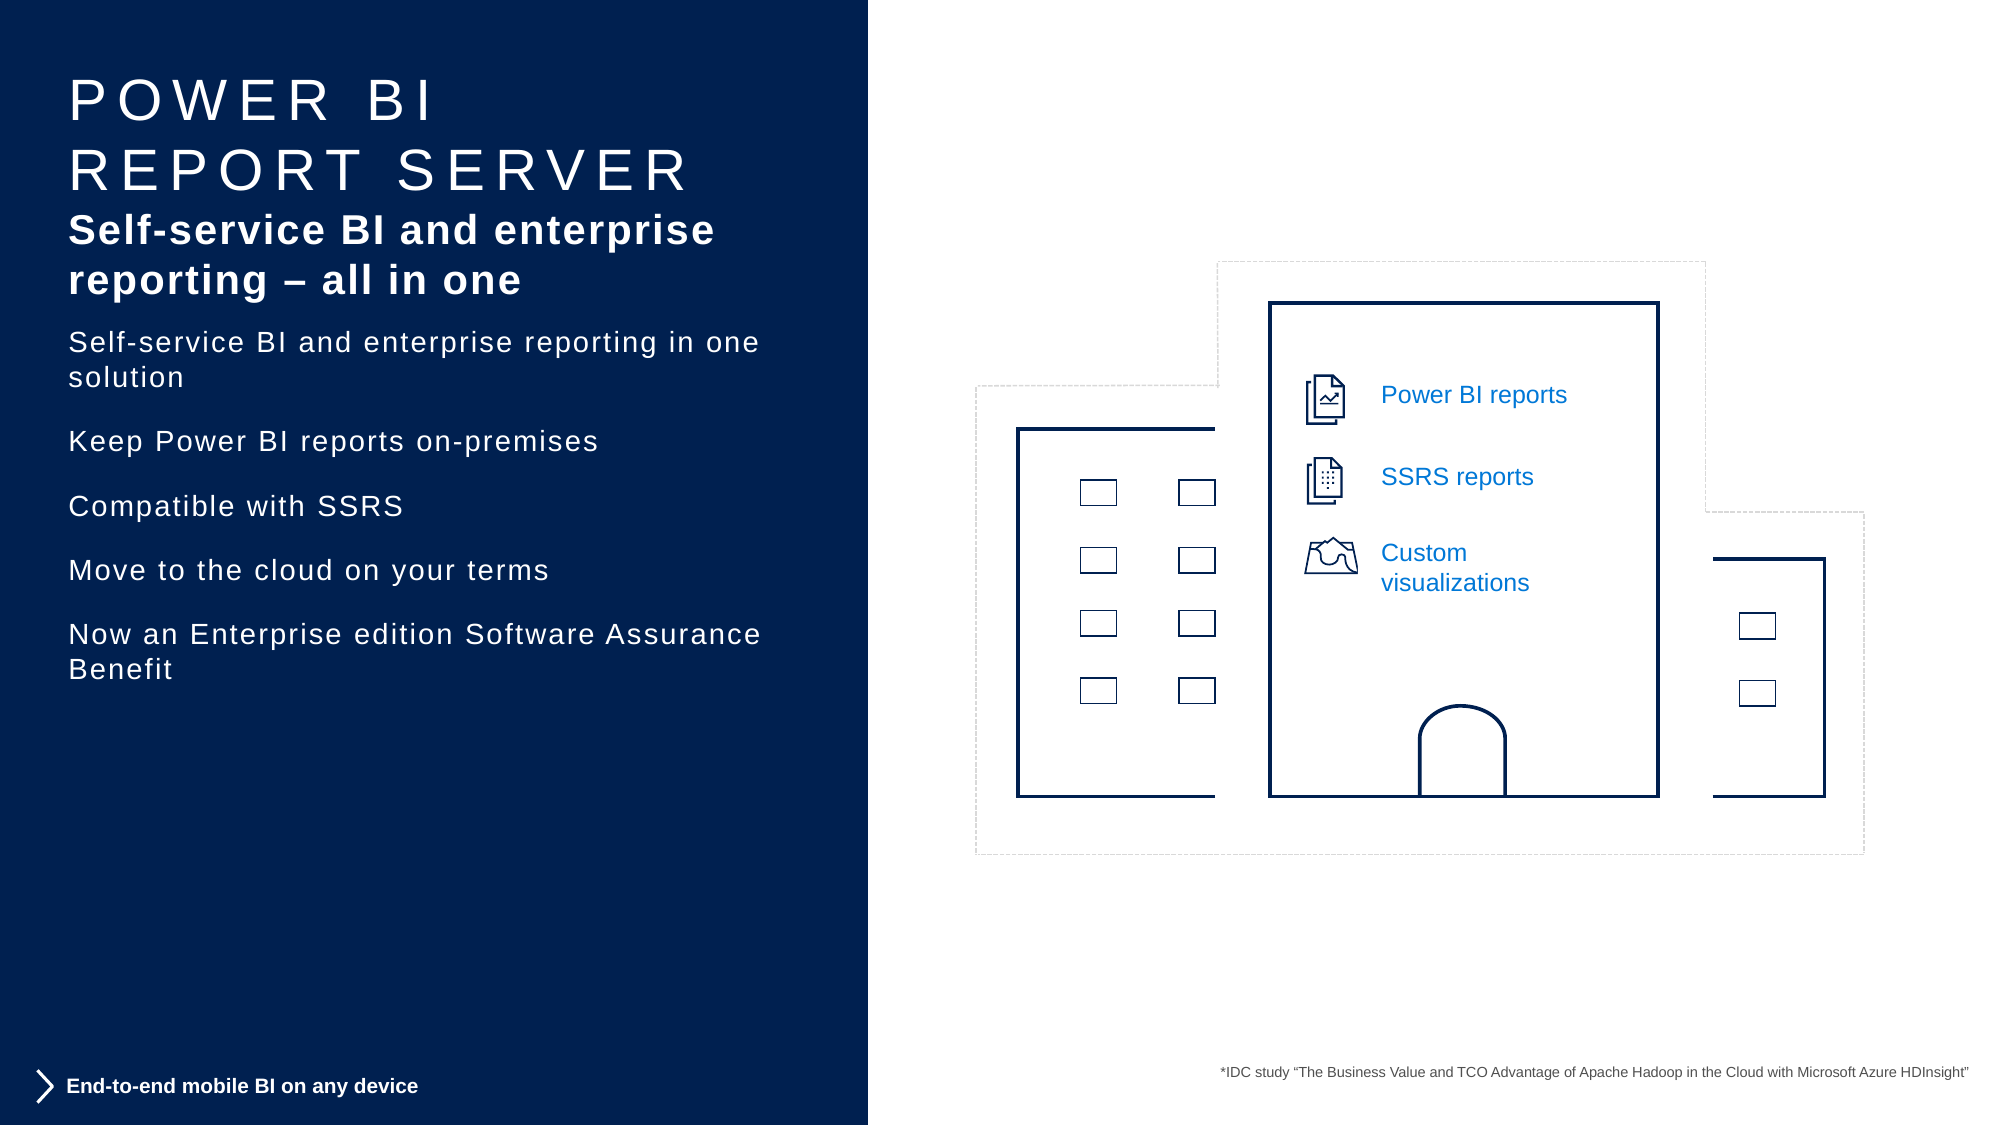

# Power BI REPORT SERVER Self-service BI and enterprise reporting – all in one

Self-service BI and enterprise reporting in one solution
Keep Power BI reports on-premises
Compatible with SSRS
Move to the cloud on your terms
Now an Enterprise edition Software Assurance Benefit
Power BI reports

SSRS reports

Custom visualizations

*IDC study “The Business Value and TCO Advantage of Apache Hadoop in the Cloud with Microsoft Azure HDInsight”
End-to-end mobile BI on any device